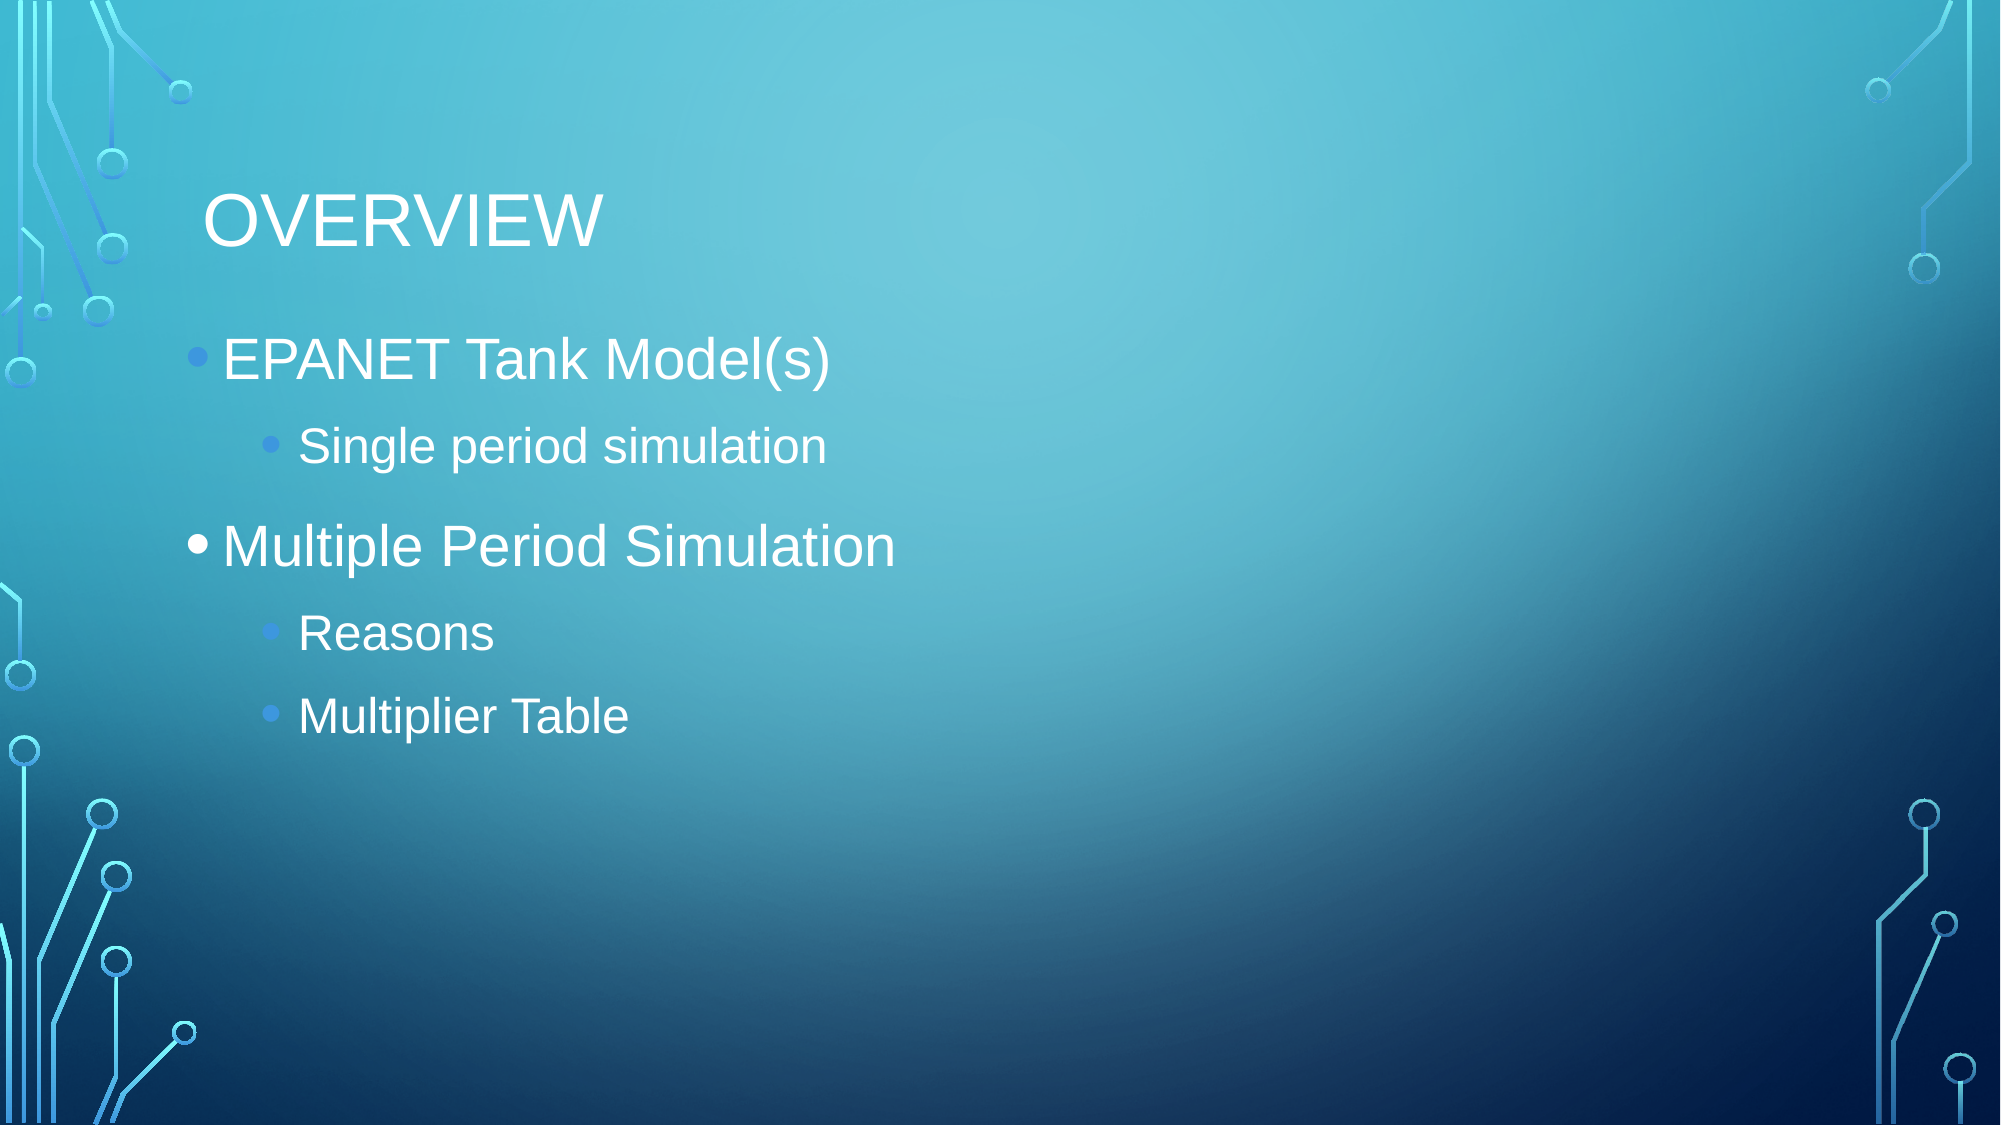

# Overview
EPANET Tank Model(s)
Single period simulation
Multiple Period Simulation
Reasons
Multiplier Table